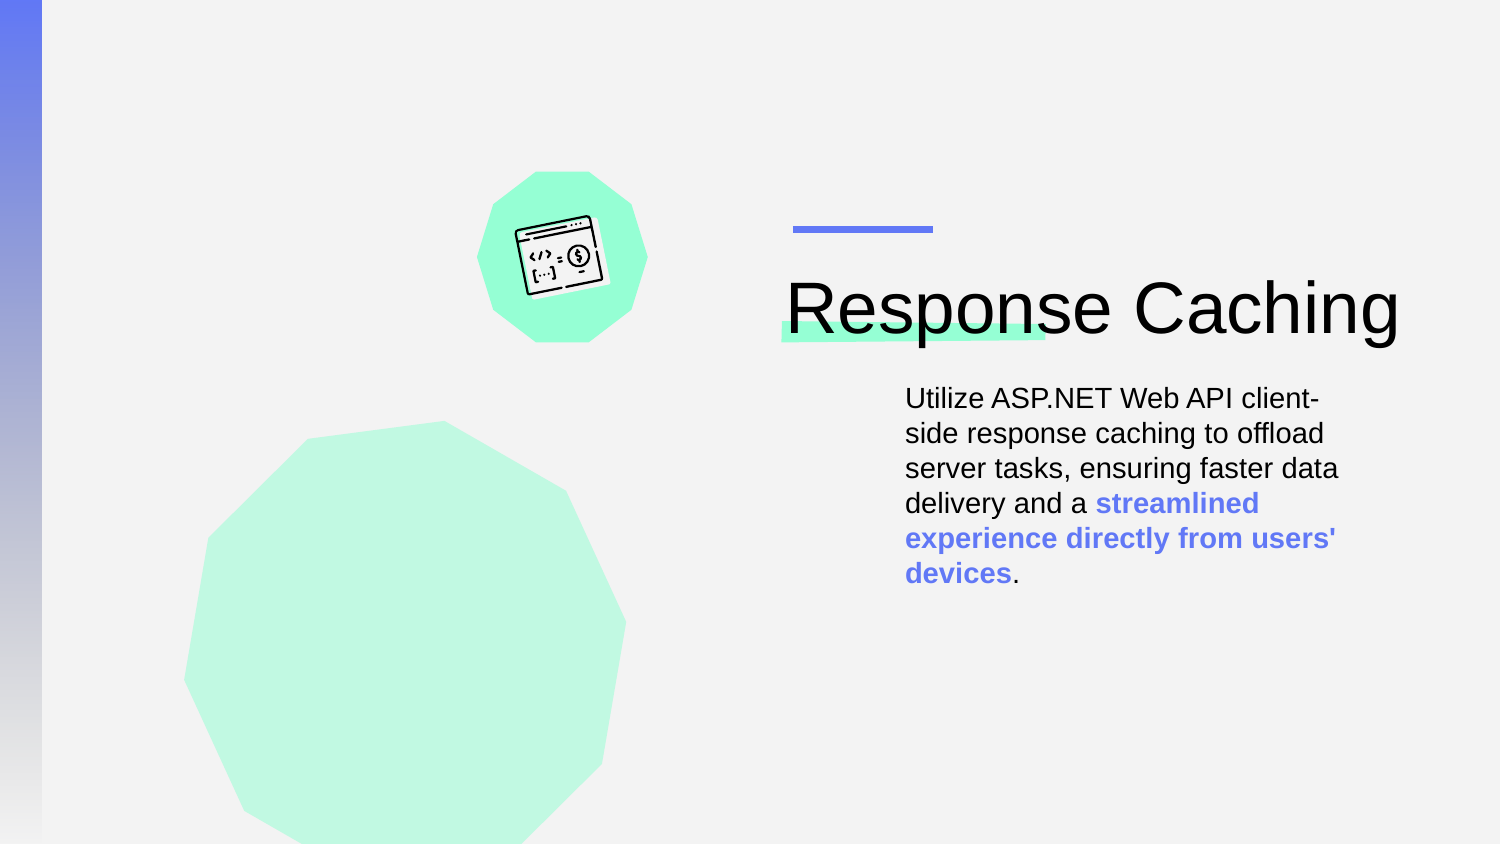

# Response Caching

Utilize ASP.NET Web API client-side response caching to offload server tasks, ensuring faster data delivery and a streamlined experience directly from users' devices.